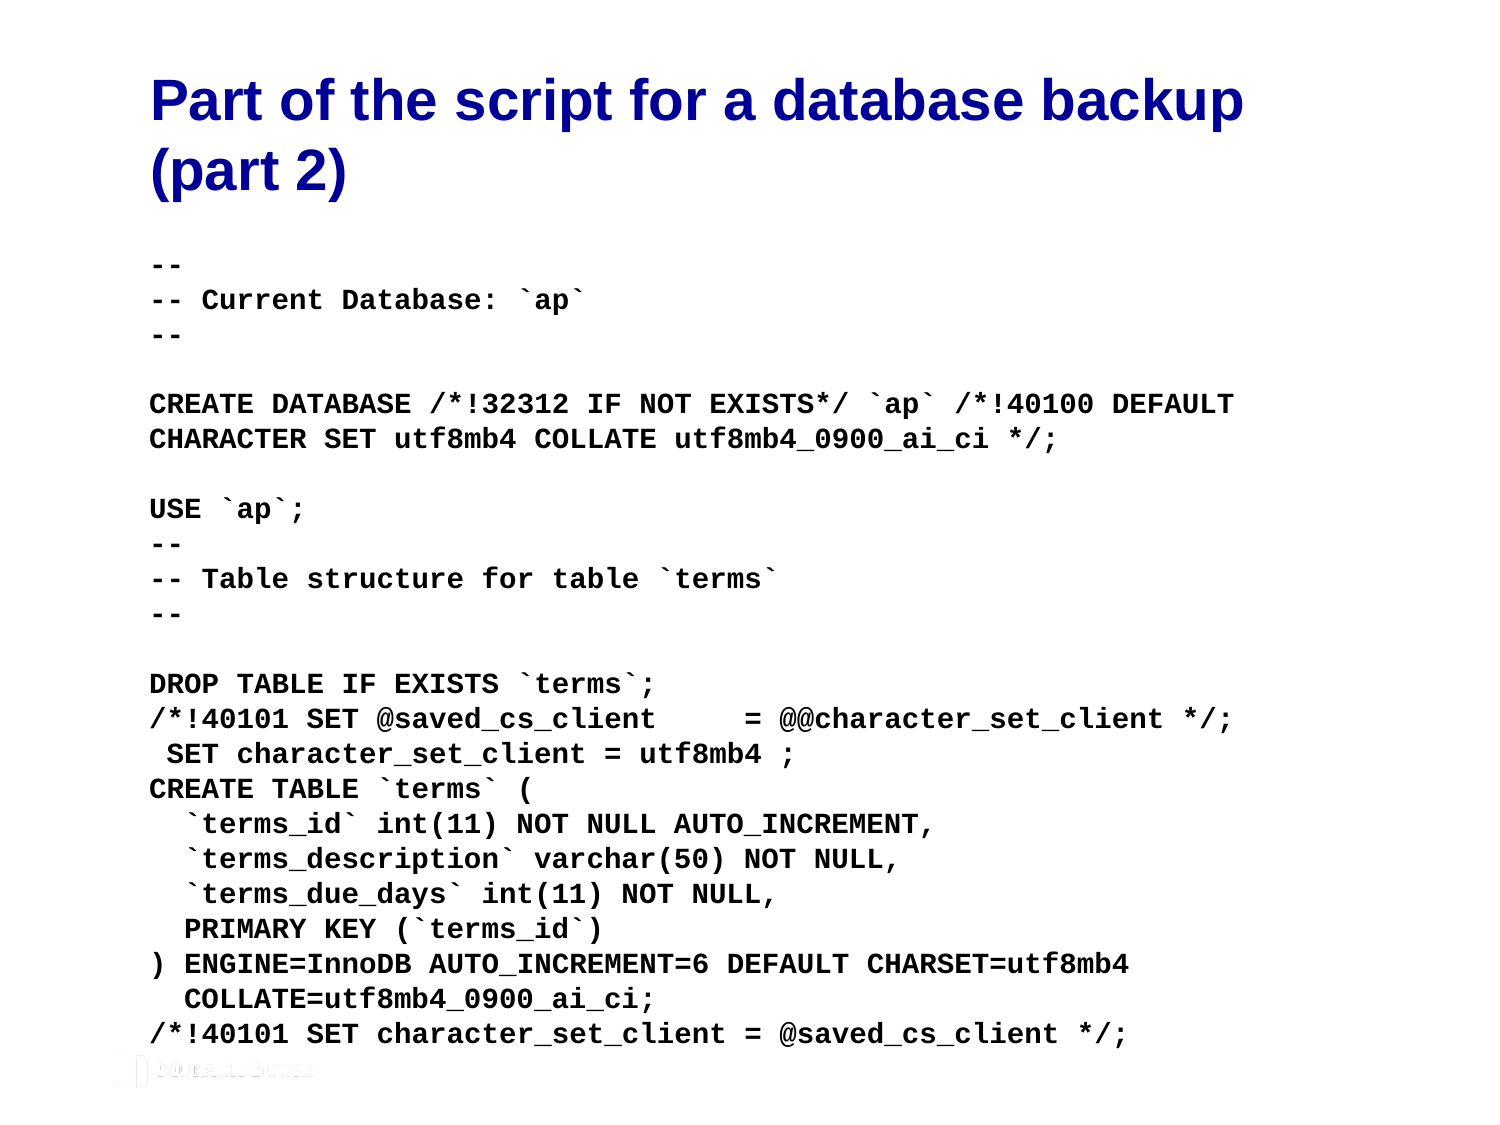

# Part of the script for a database backup (part 2)
--
-- Current Database: `ap`
--

CREATE DATABASE /*!32312 IF NOT EXISTS*/ `ap` /*!40100 DEFAULT CHARACTER SET utf8mb4 COLLATE utf8mb4_0900_ai_ci */;

USE `ap`;
--
-- Table structure for table `terms`
--

DROP TABLE IF EXISTS `terms`;
/*!40101 SET @saved_cs_client     = @@character_set_client */;
 SET character_set_client = utf8mb4 ;
CREATE TABLE `terms` (
  `terms_id` int(11) NOT NULL AUTO_INCREMENT,
  `terms_description` varchar(50) NOT NULL,
  `terms_due_days` int(11) NOT NULL,
  PRIMARY KEY (`terms_id`)
) ENGINE=InnoDB AUTO_INCREMENT=6 DEFAULT CHARSET=utf8mb4
  COLLATE=utf8mb4_0900_ai_ci;
/*!40101 SET character_set_client = @saved_cs_client */;

© 2019, Mike Murach & Associates, Inc.
Murach’s MySQL 3rd Edition

C19, Slide 352